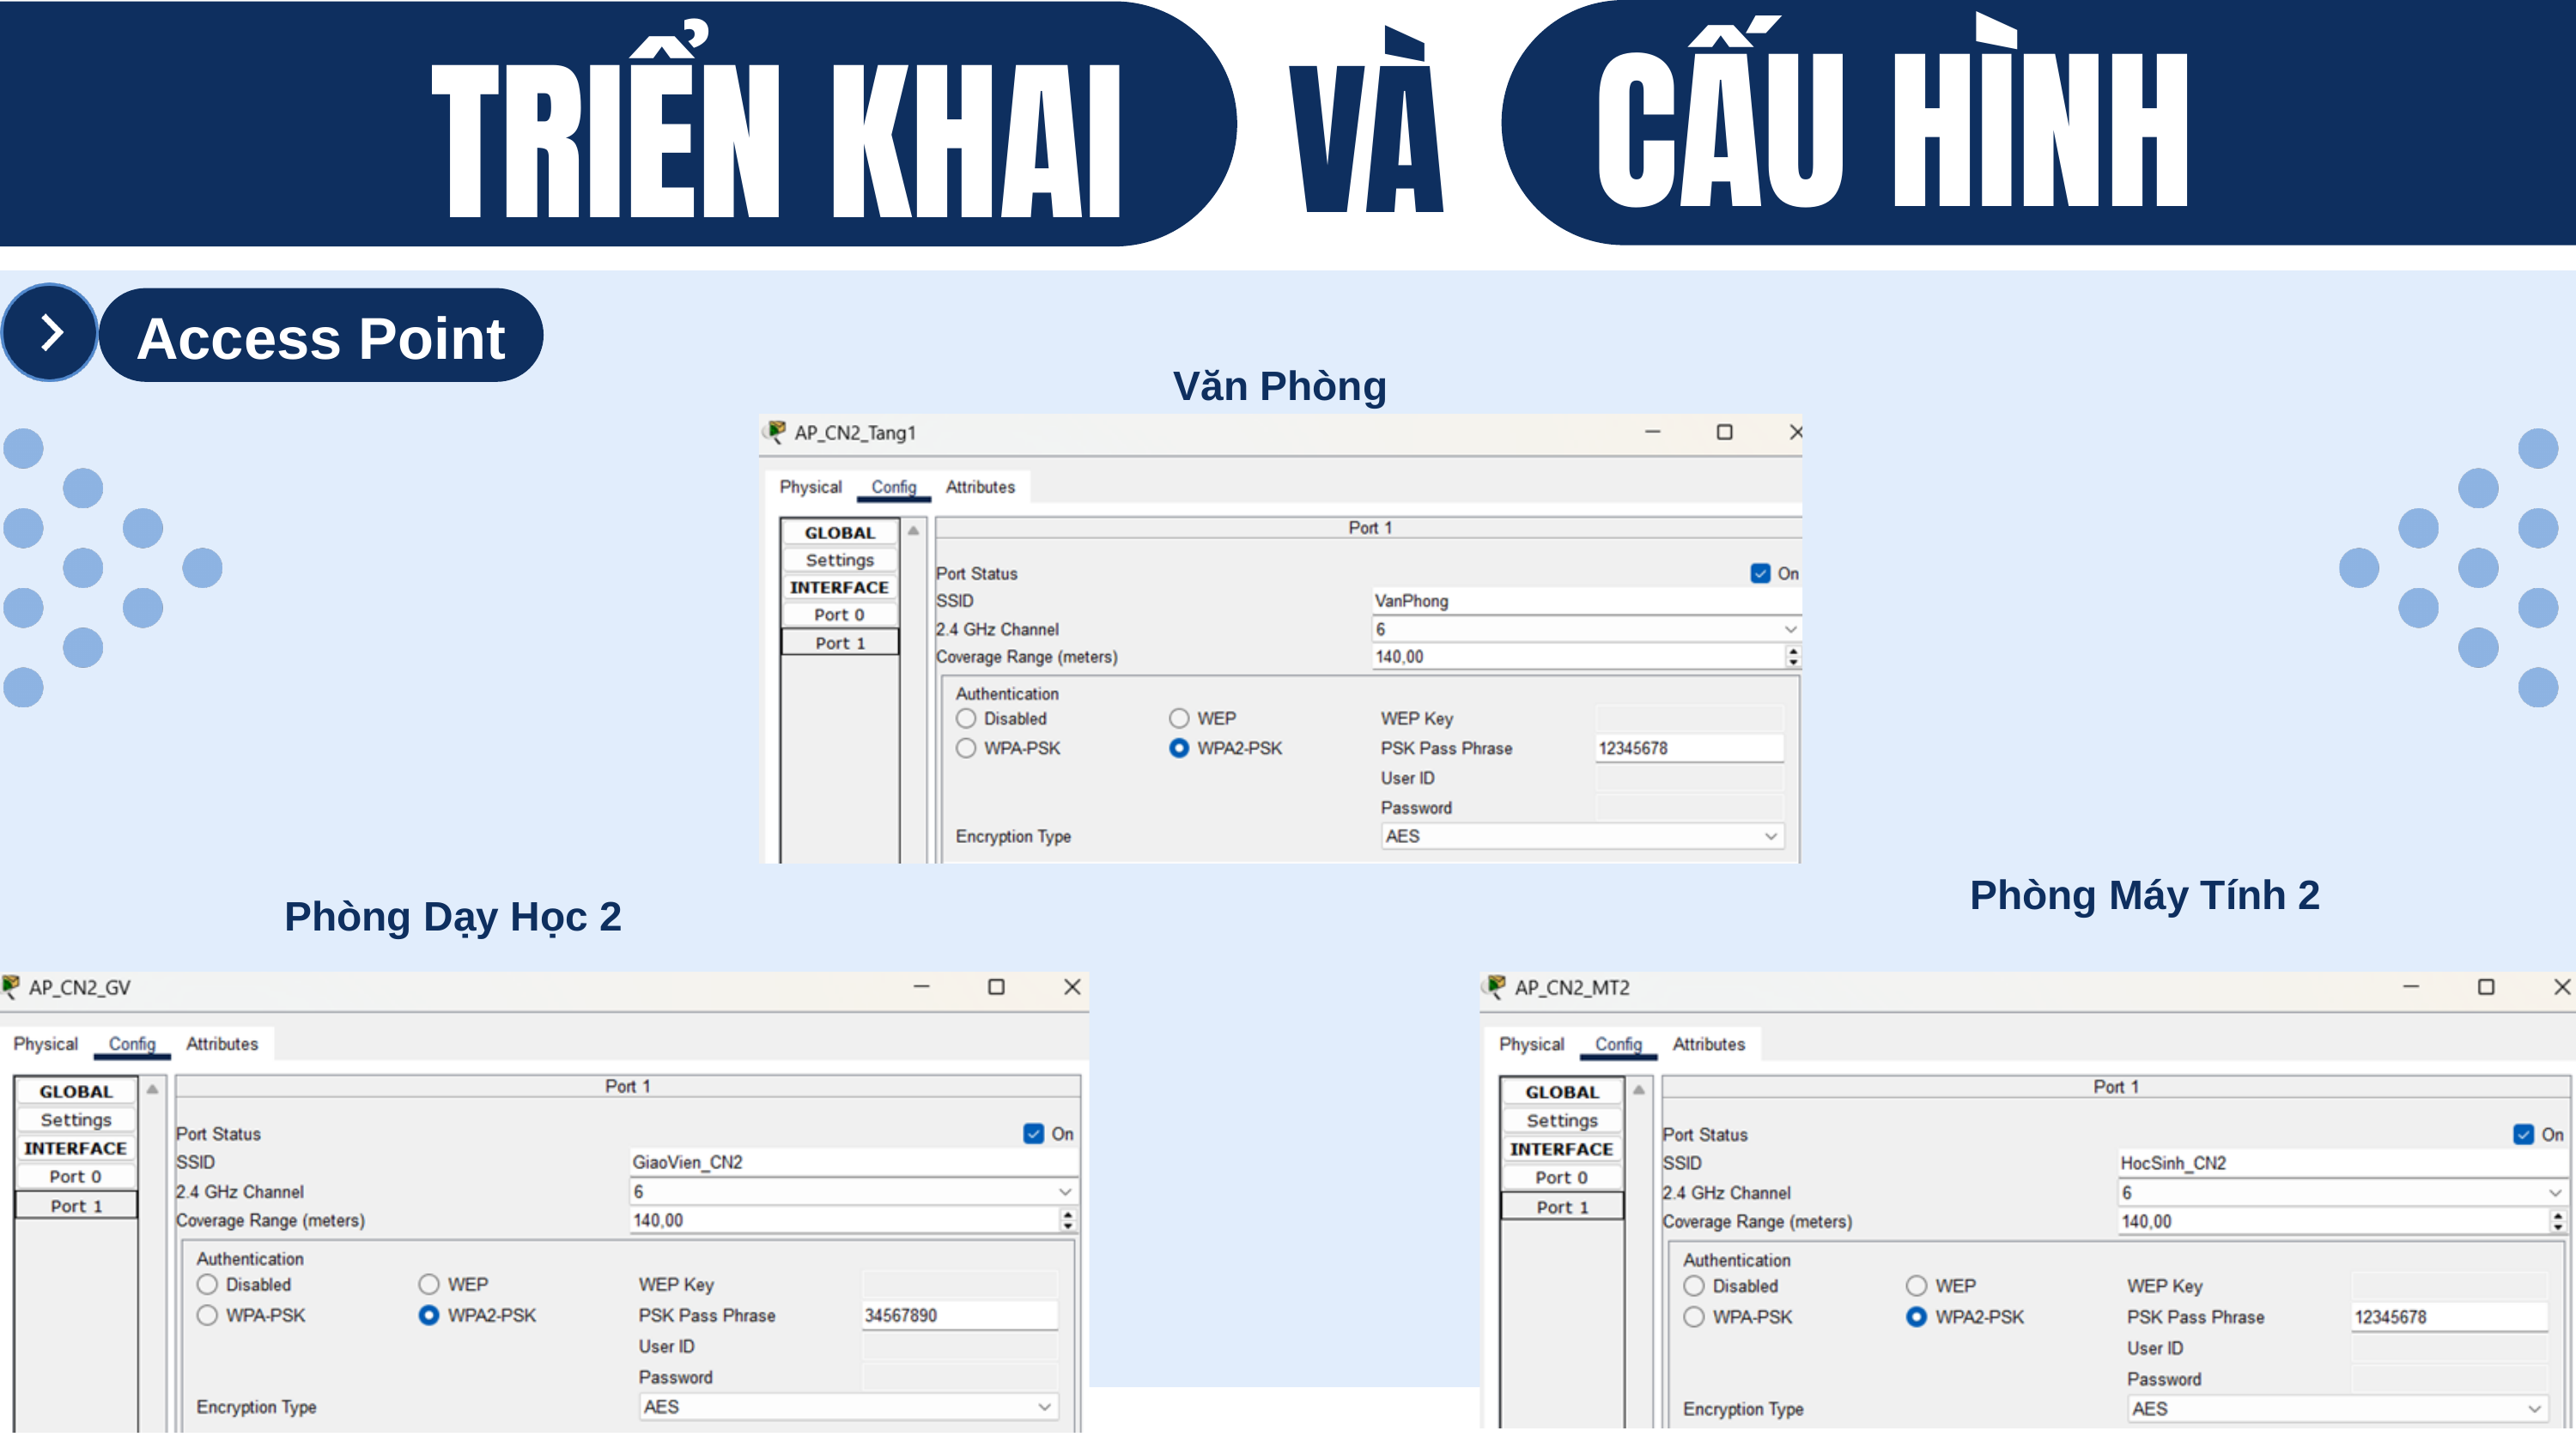

CẤU HÌNH
TRIỂN KHAI
 VÀ

Access Point

Văn Phòng

Phòng Máy Tính 2
Phòng Dạy Học 2